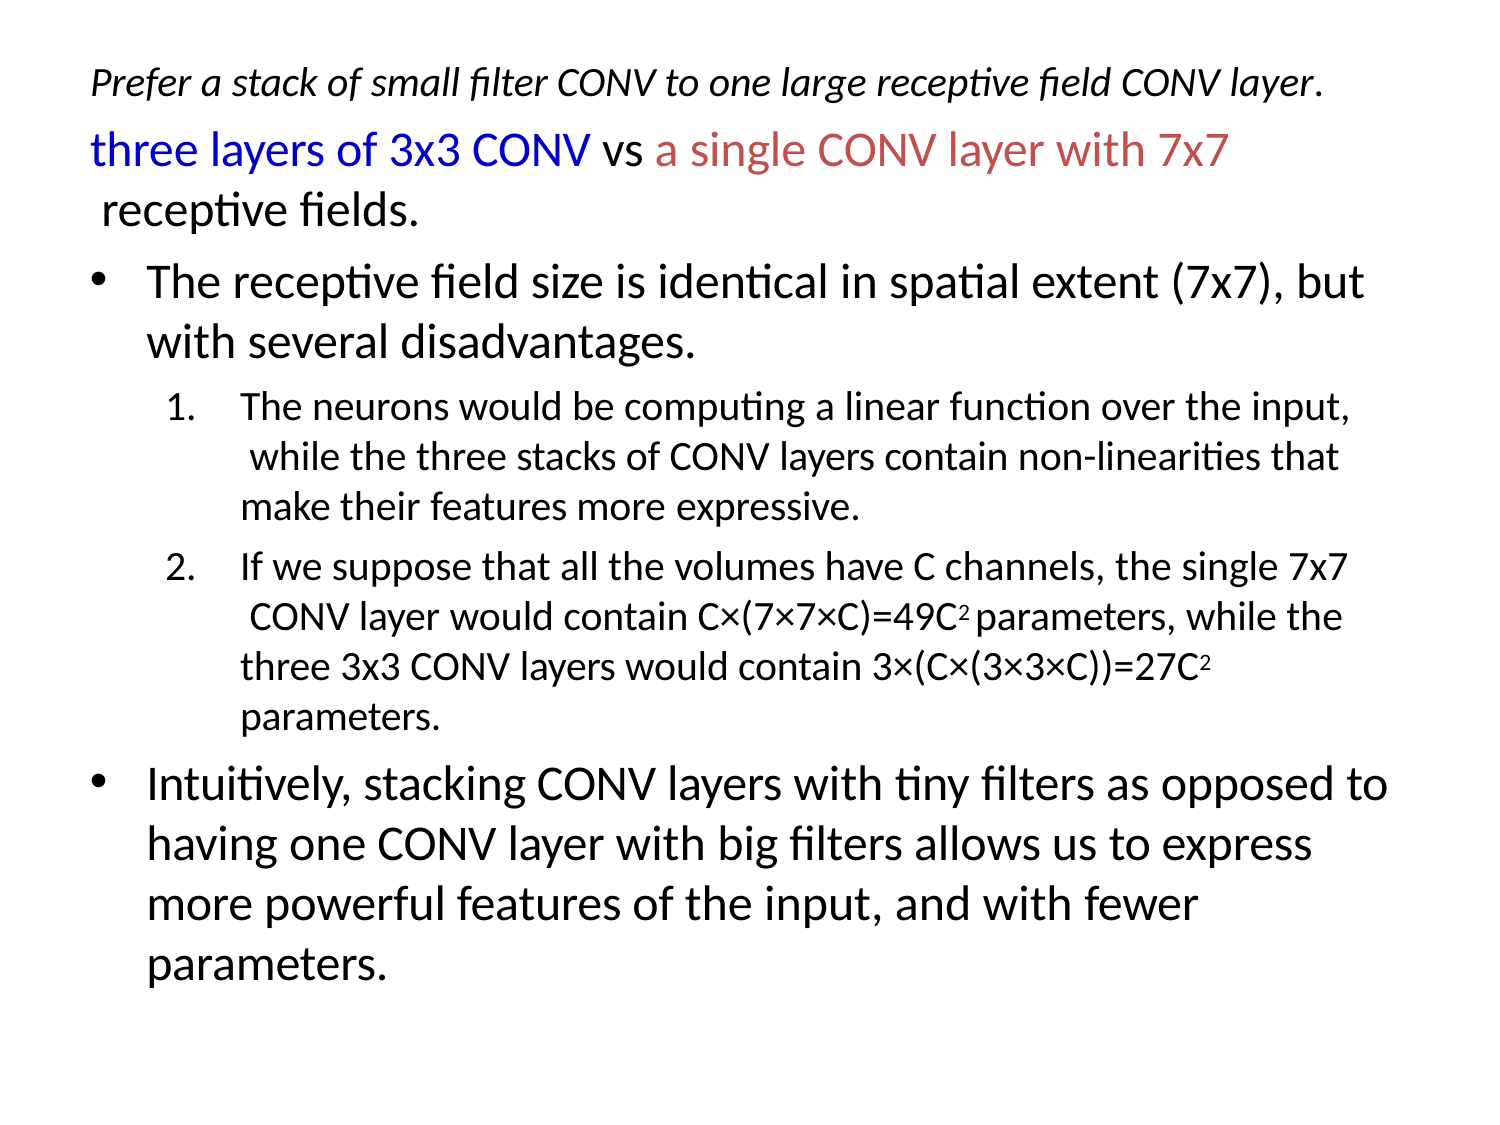

Prefer a stack of small filter CONV to one large receptive field CONV layer.
# three layers of 3x3 CONV vs a single CONV layer with 7x7  receptive fields.
The receptive field size is identical in spatial extent (7x7), but  with several disadvantages.
The neurons would be computing a linear function over the input,  while the three stacks of CONV layers contain non-linearities that  make their features more expressive.
If we suppose that all the volumes have C channels, the single 7x7  CONV layer would contain C×(7×7×C)=49C2 parameters, while the  three 3x3 CONV layers would contain 3×(C×(3×3×C))=27C2  parameters.
Intuitively, stacking CONV layers with tiny filters as opposed to  having one CONV layer with big filters allows us to express  more powerful features of the input, and with fewer  parameters.